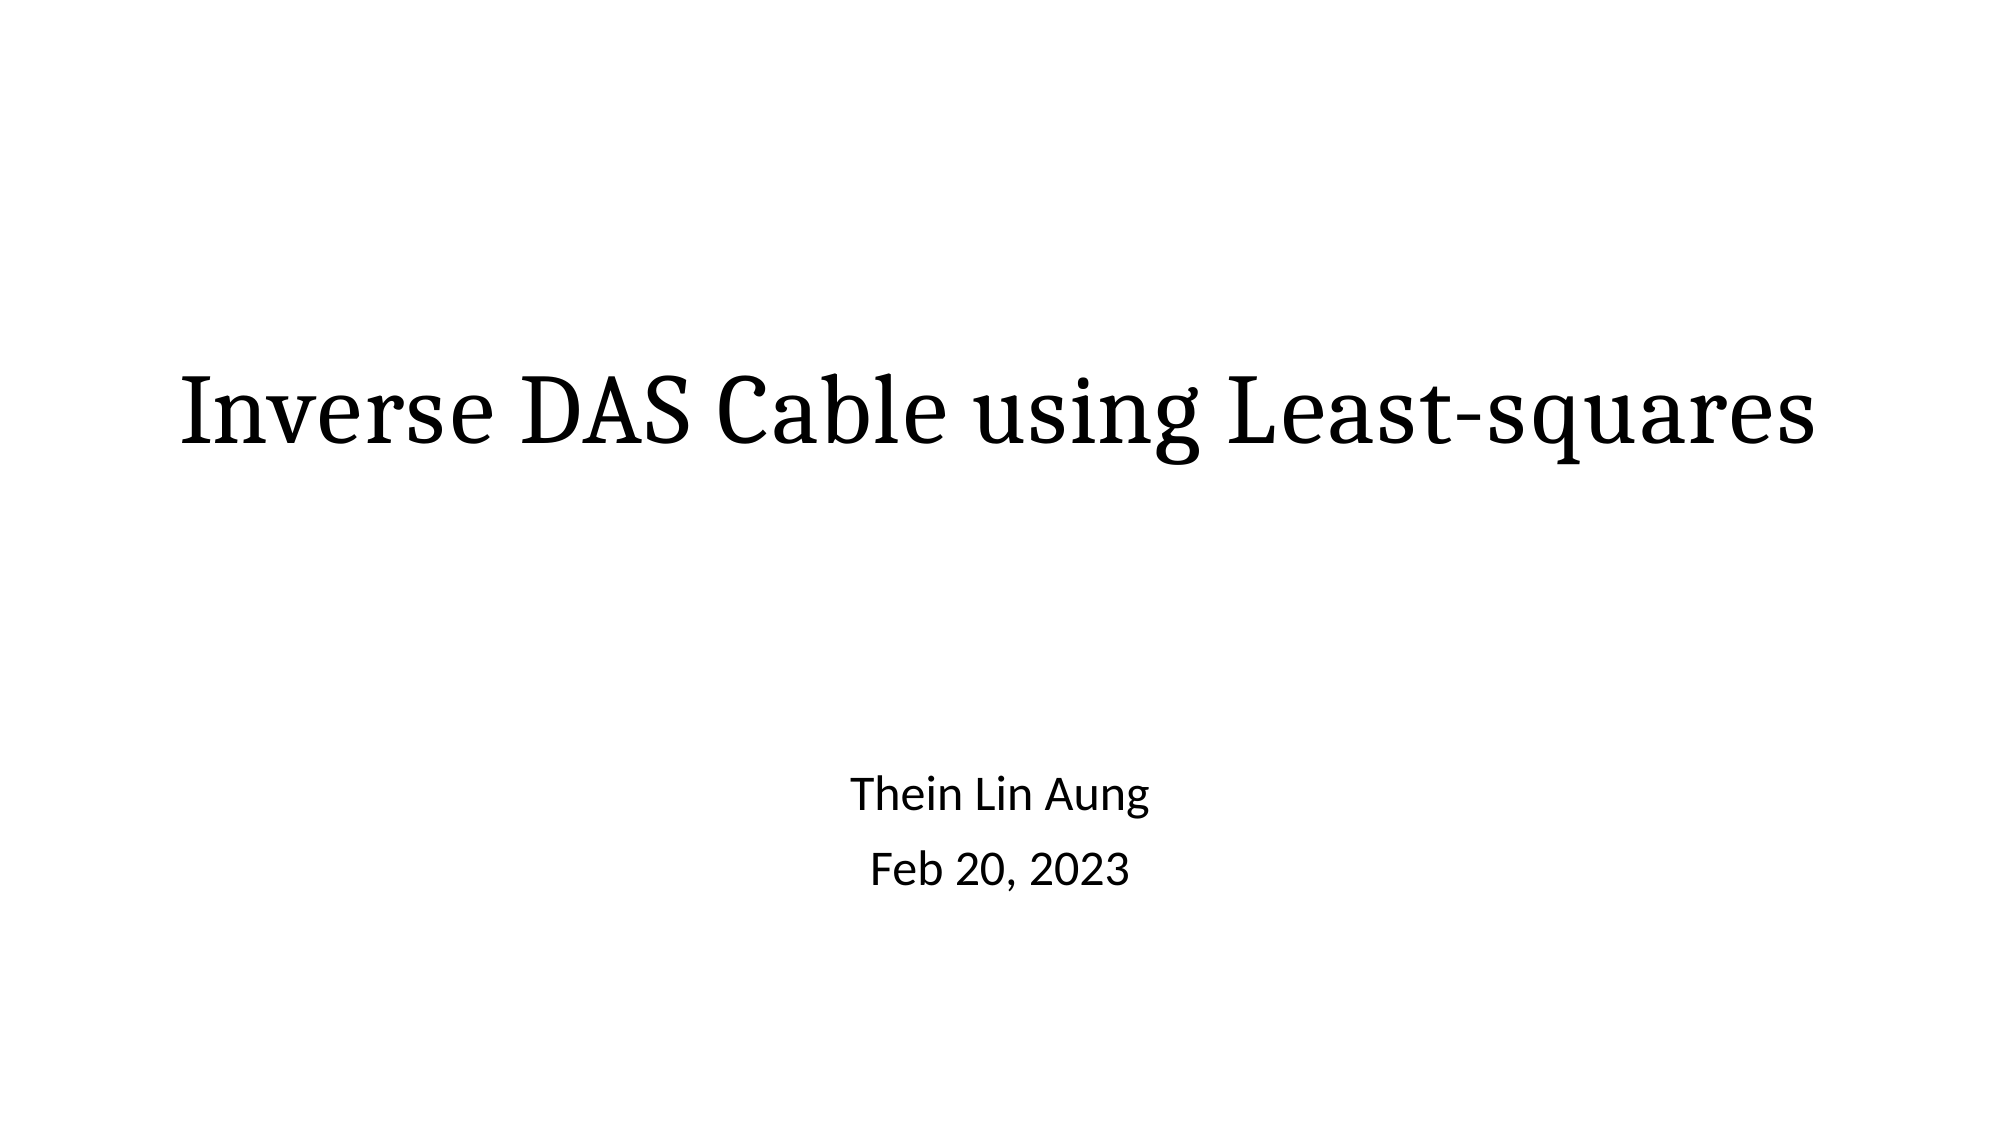

# Inverse DAS Cable using Least-squares
Thein Lin Aung
Feb 20, 2023